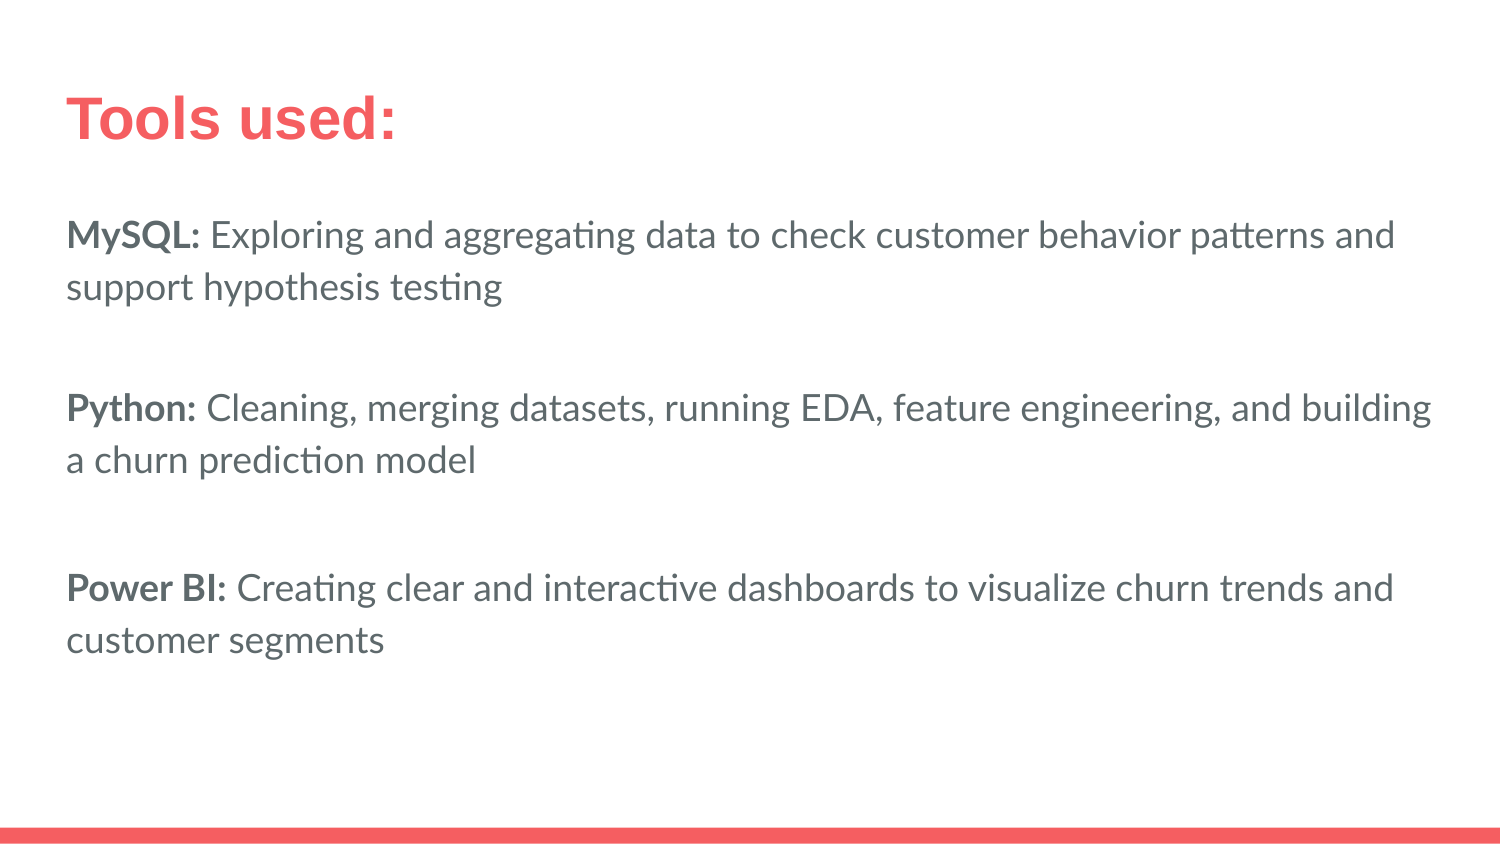

# Tools used:
MySQL: Exploring and aggregating data to check customer behavior patterns and support hypothesis testing
Python: Cleaning, merging datasets, running EDA, feature engineering, and building a churn prediction model
Power BI: Creating clear and interactive dashboards to visualize churn trends and customer segments